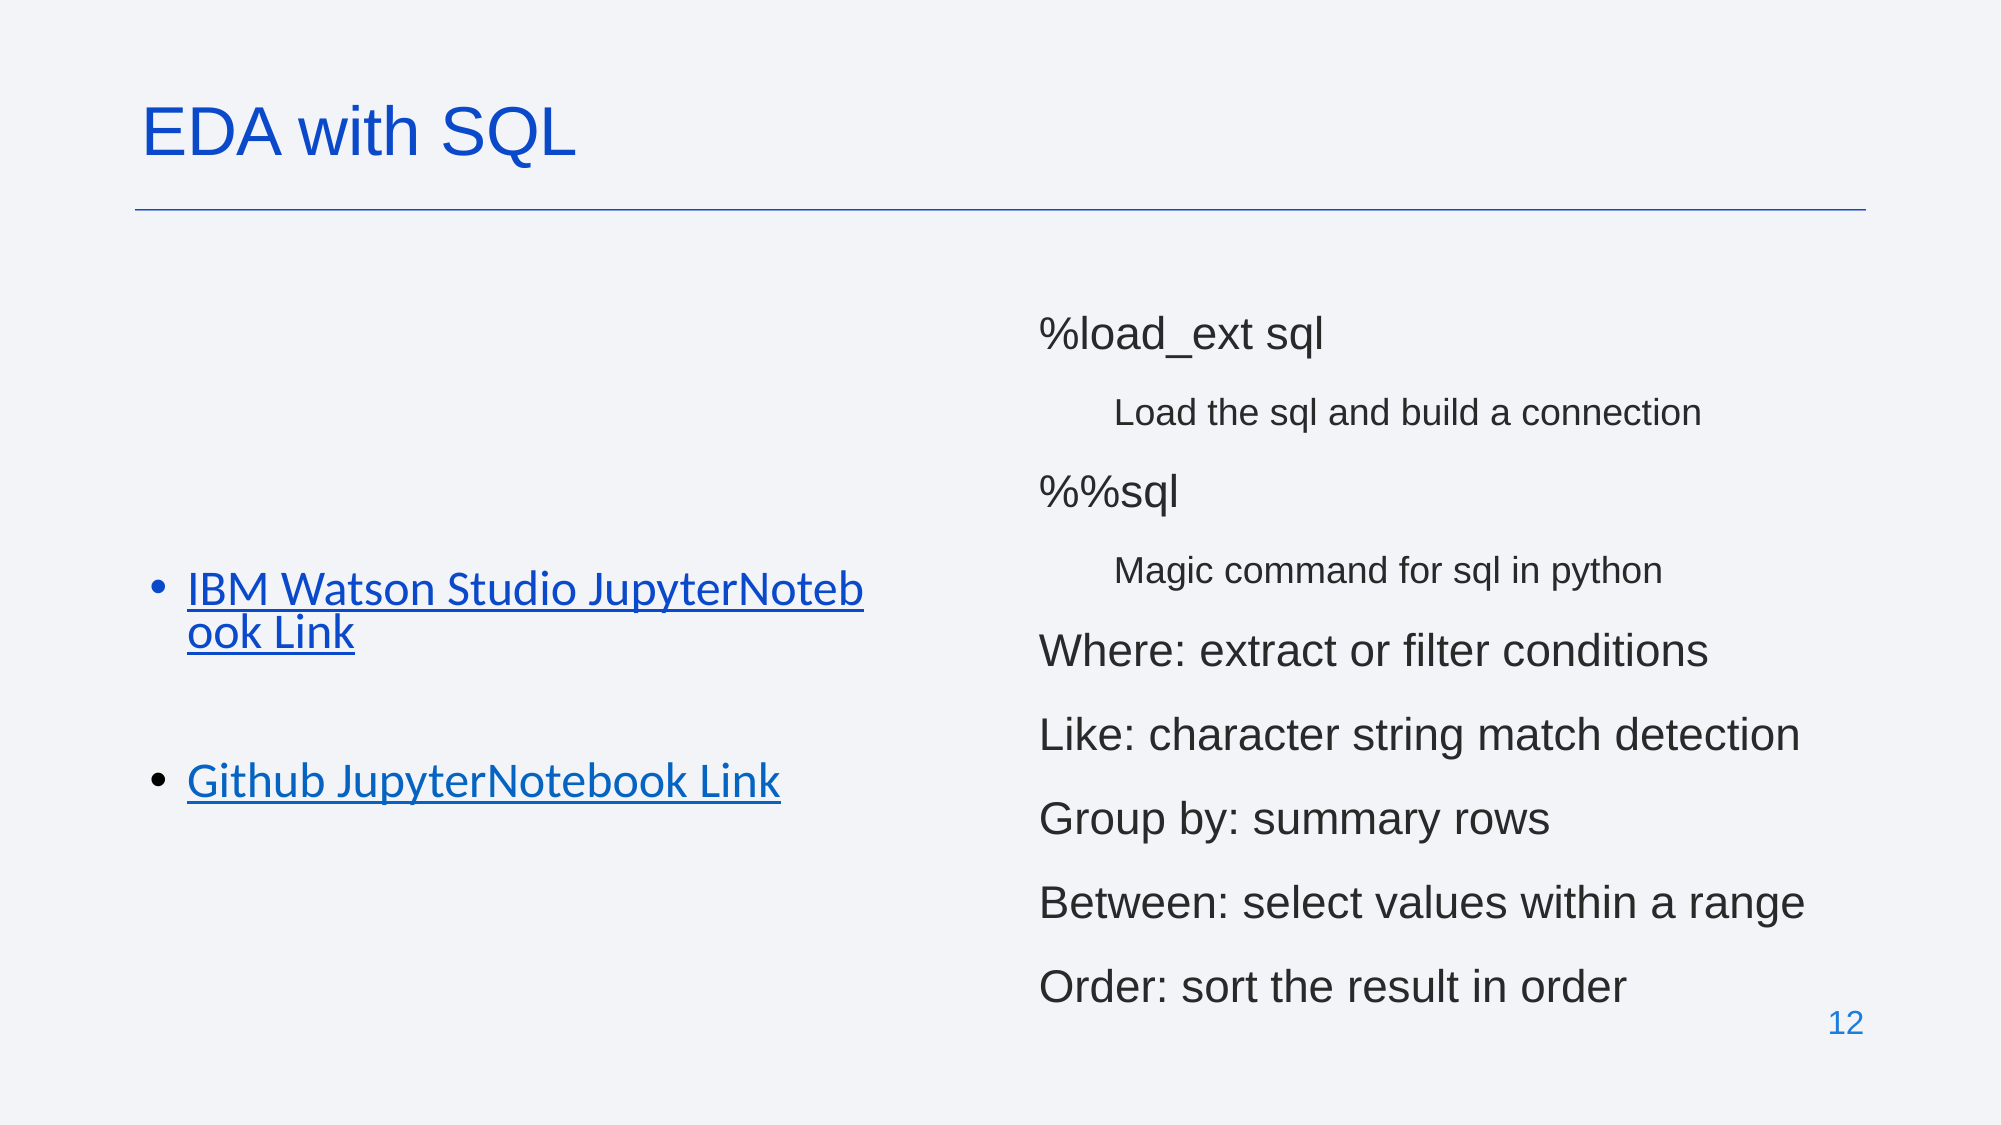

EDA with SQL

IBM Watson Studio JupyterNotebook Link

Github JupyterNotebook Link
%load_ext sql
Load the sql and build a connection
%%sql
Magic command for sql in python
Where: extract or filter conditions
Like: character string match detection
Group by: summary rows
Between: select values within a range
Order: sort the result in order

12